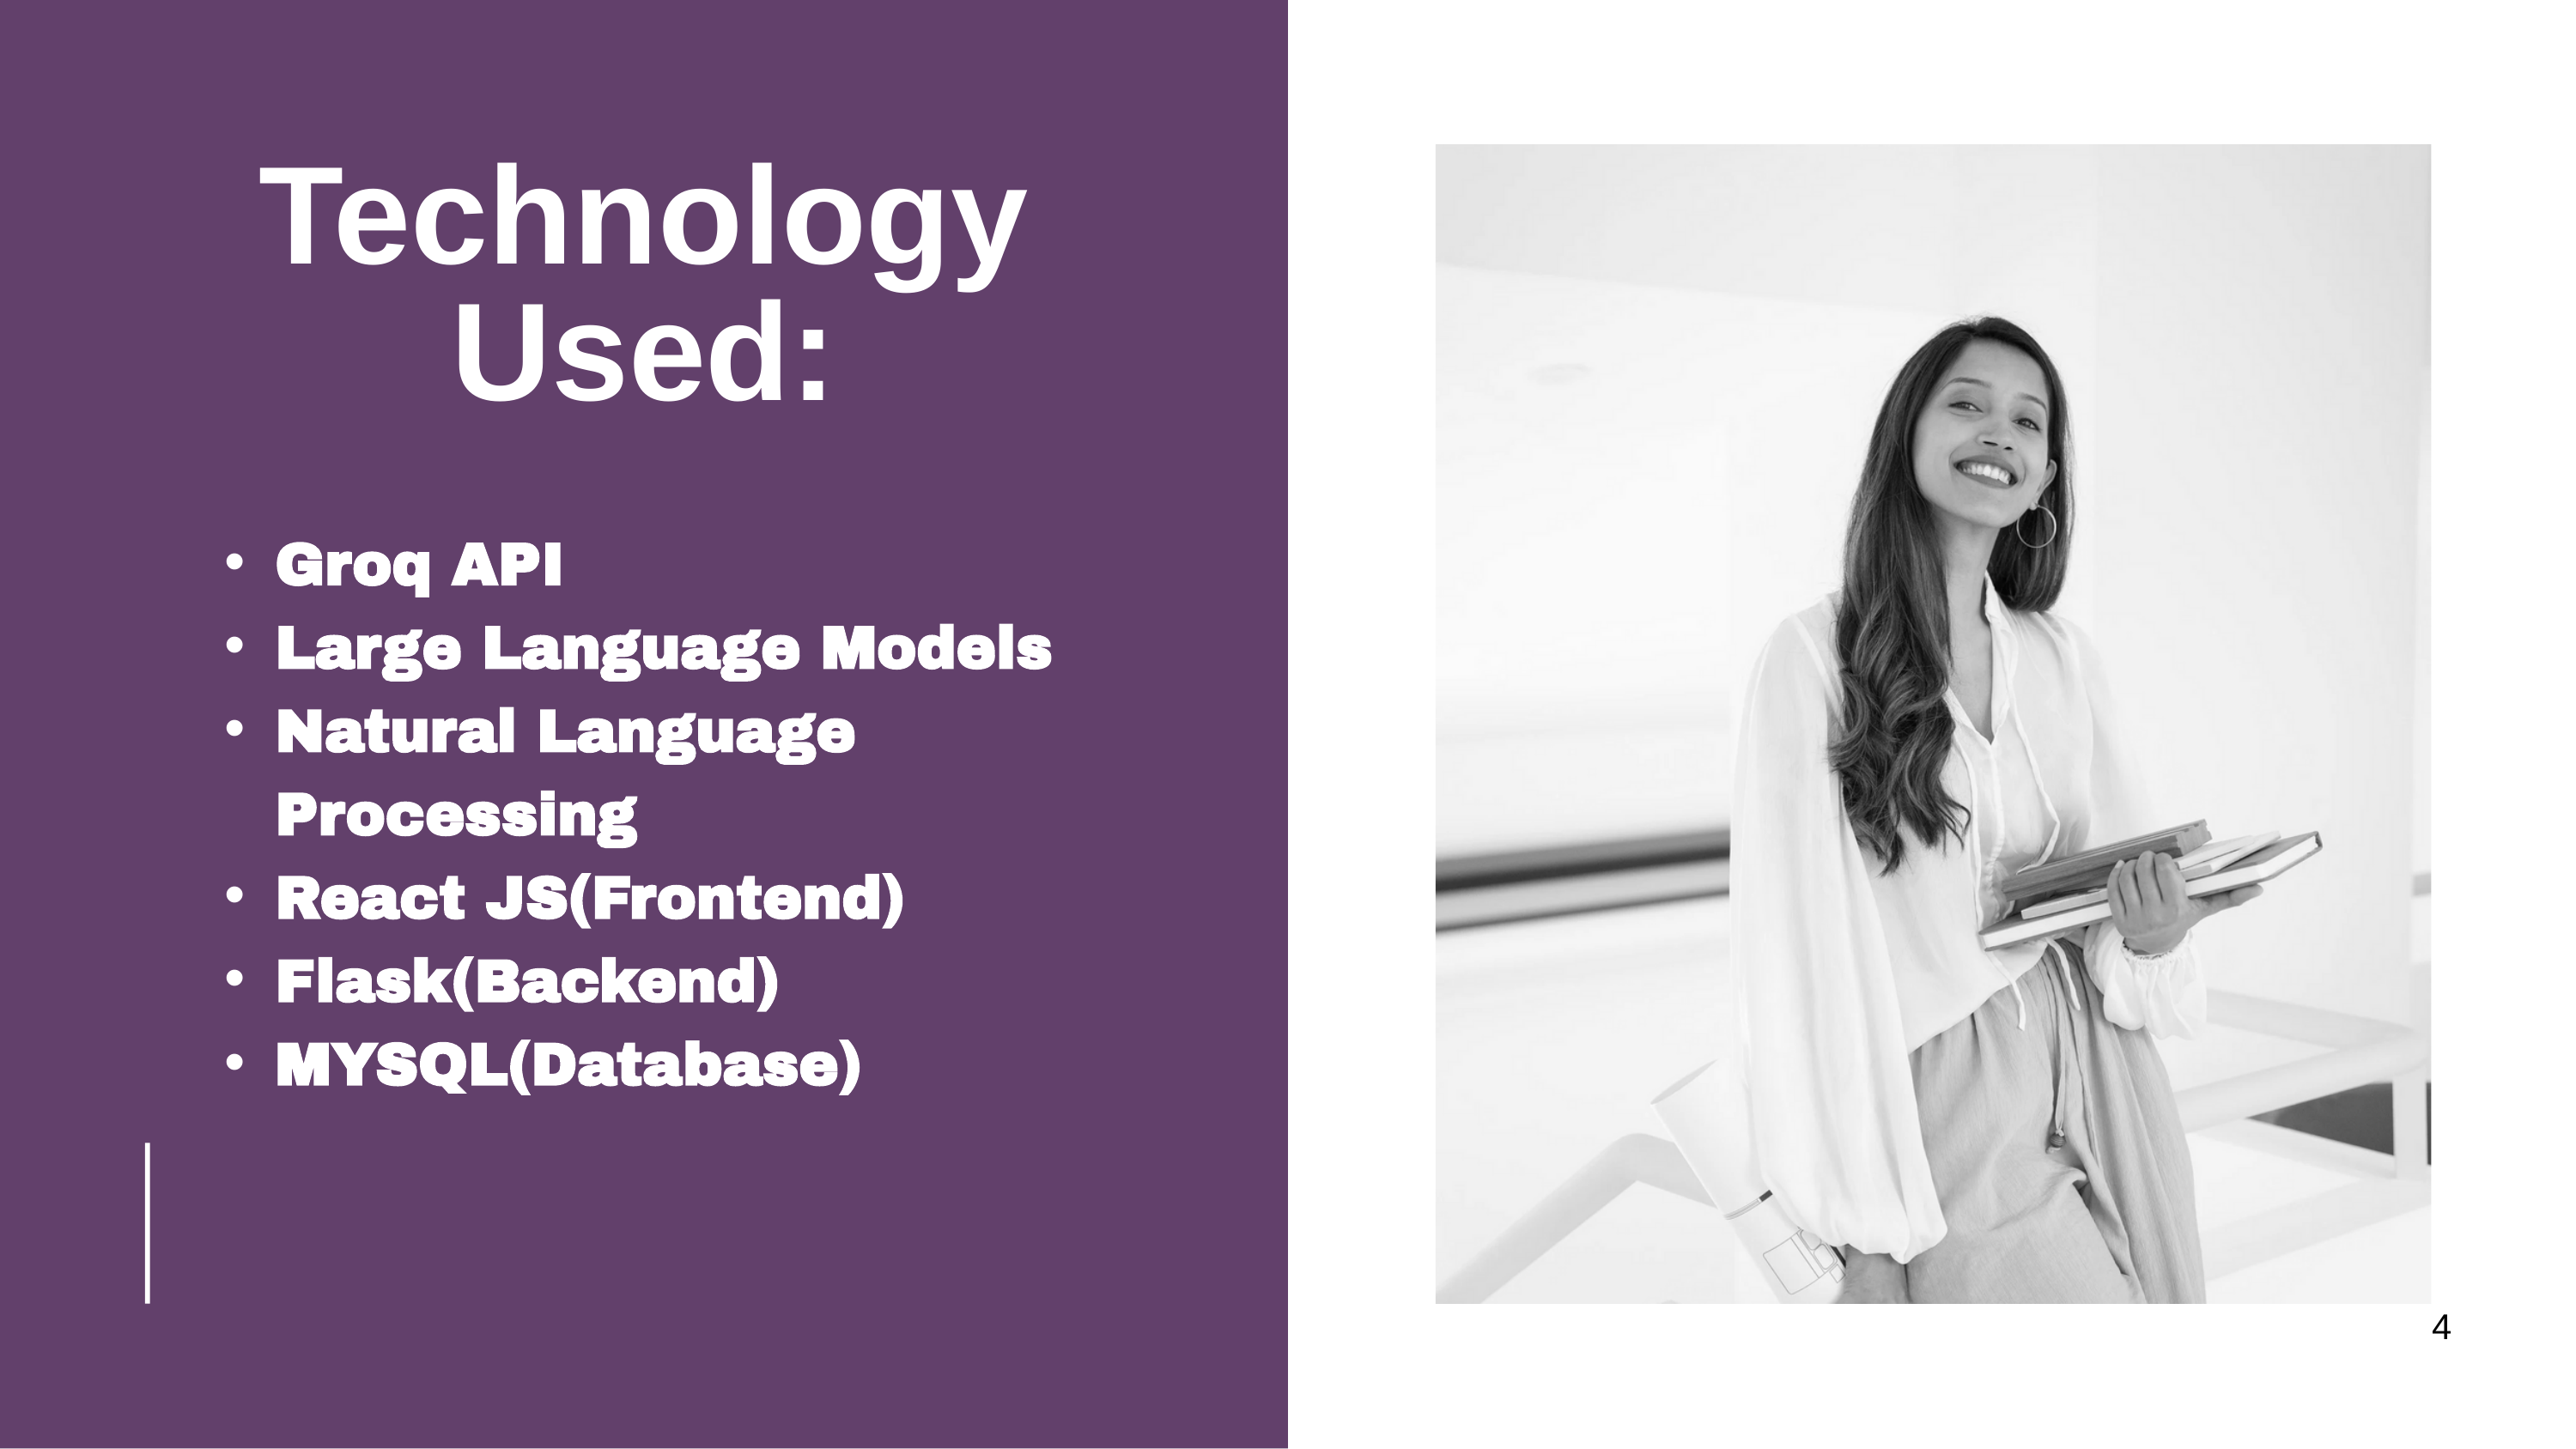

Technology Used:
Groq API
Large Language Models
Natural Language Processing
React JS(Frontend)
Flask(Backend)
MYSQL(Database)

4